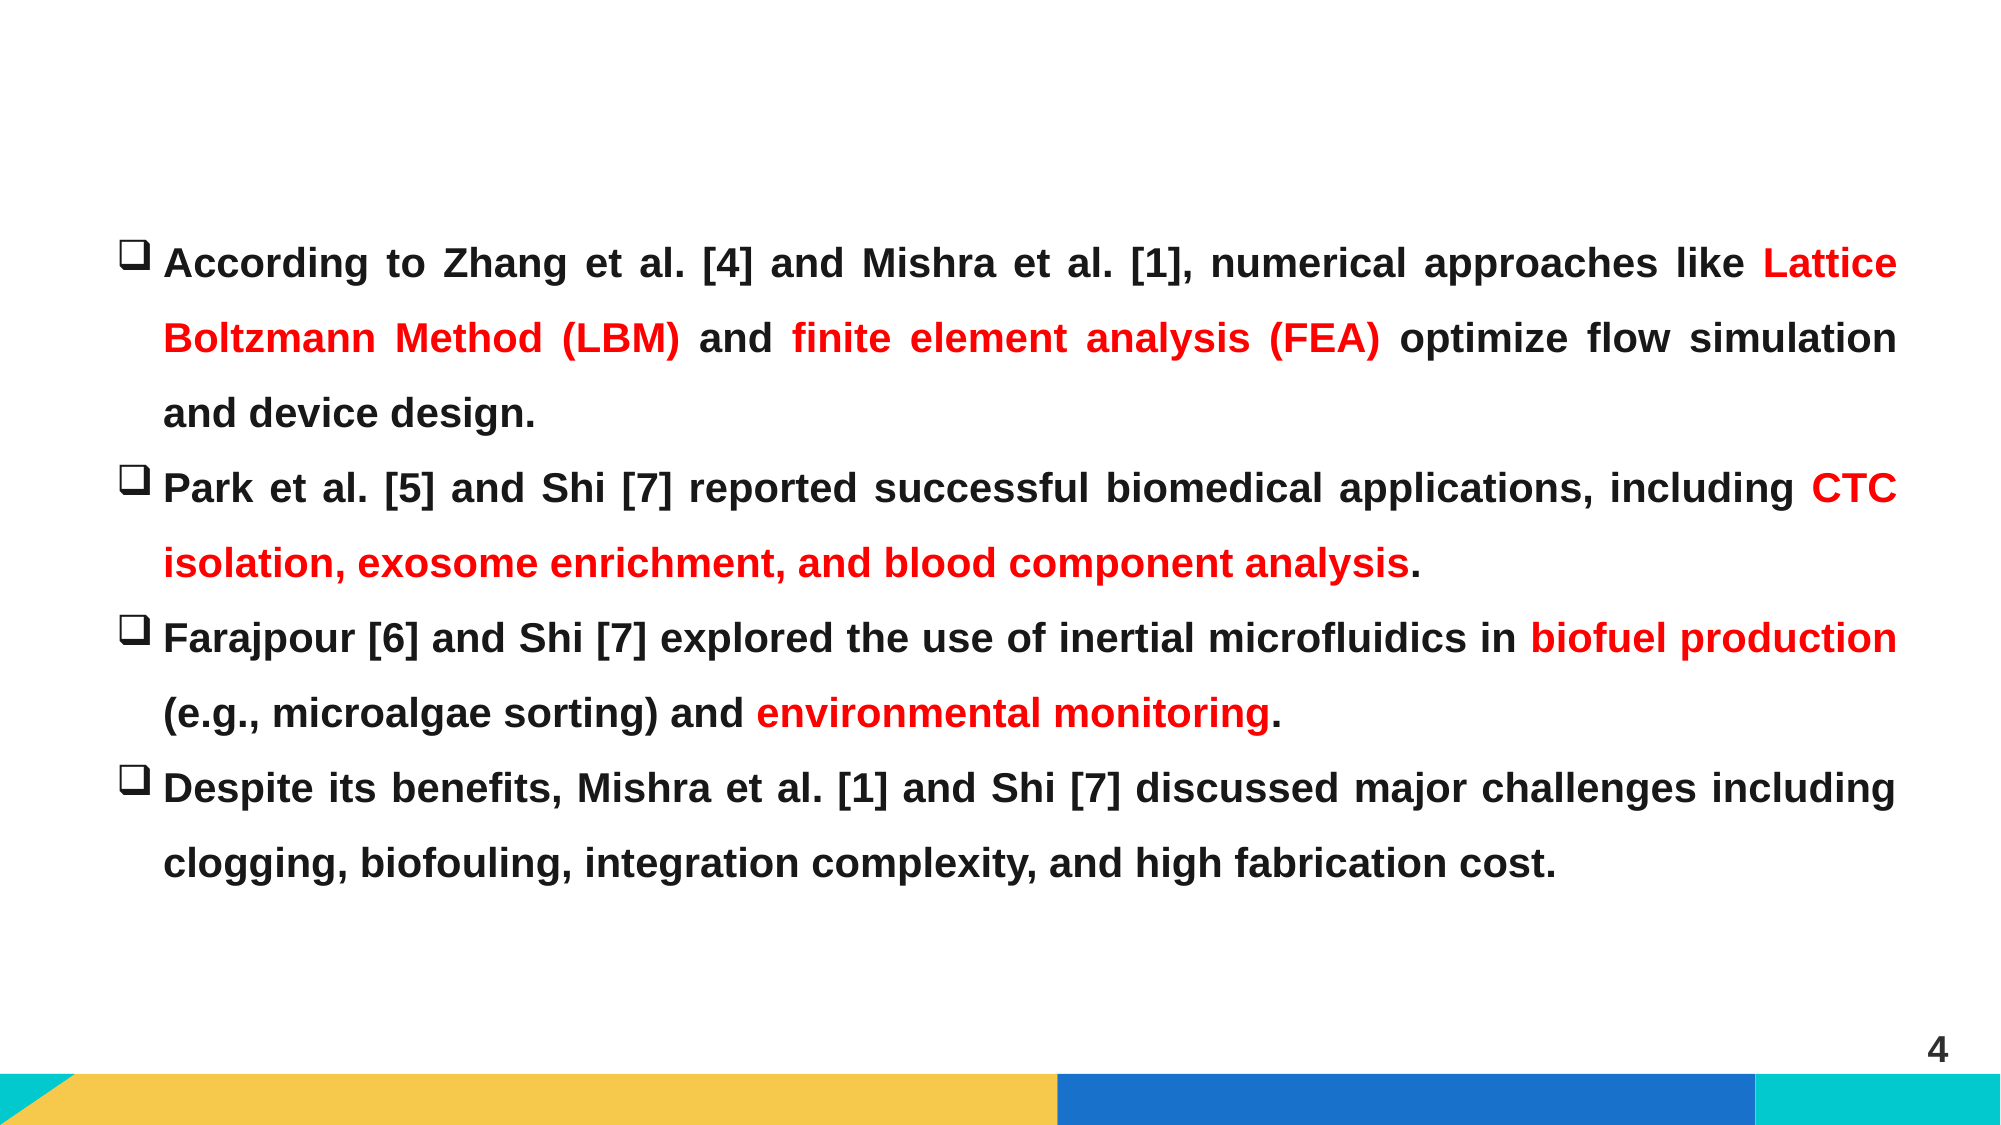

According to Zhang et al. [4] and Mishra et al. [1], numerical approaches like Lattice Boltzmann Method (LBM) and finite element analysis (FEA) optimize flow simulation and device design.
Park et al. [5] and Shi [7] reported successful biomedical applications, including CTC isolation, exosome enrichment, and blood component analysis.
Farajpour [6] and Shi [7] explored the use of inertial microfluidics in biofuel production (e.g., microalgae sorting) and environmental monitoring.
Despite its benefits, Mishra et al. [1] and Shi [7] discussed major challenges including clogging, biofouling, integration complexity, and high fabrication cost.
4